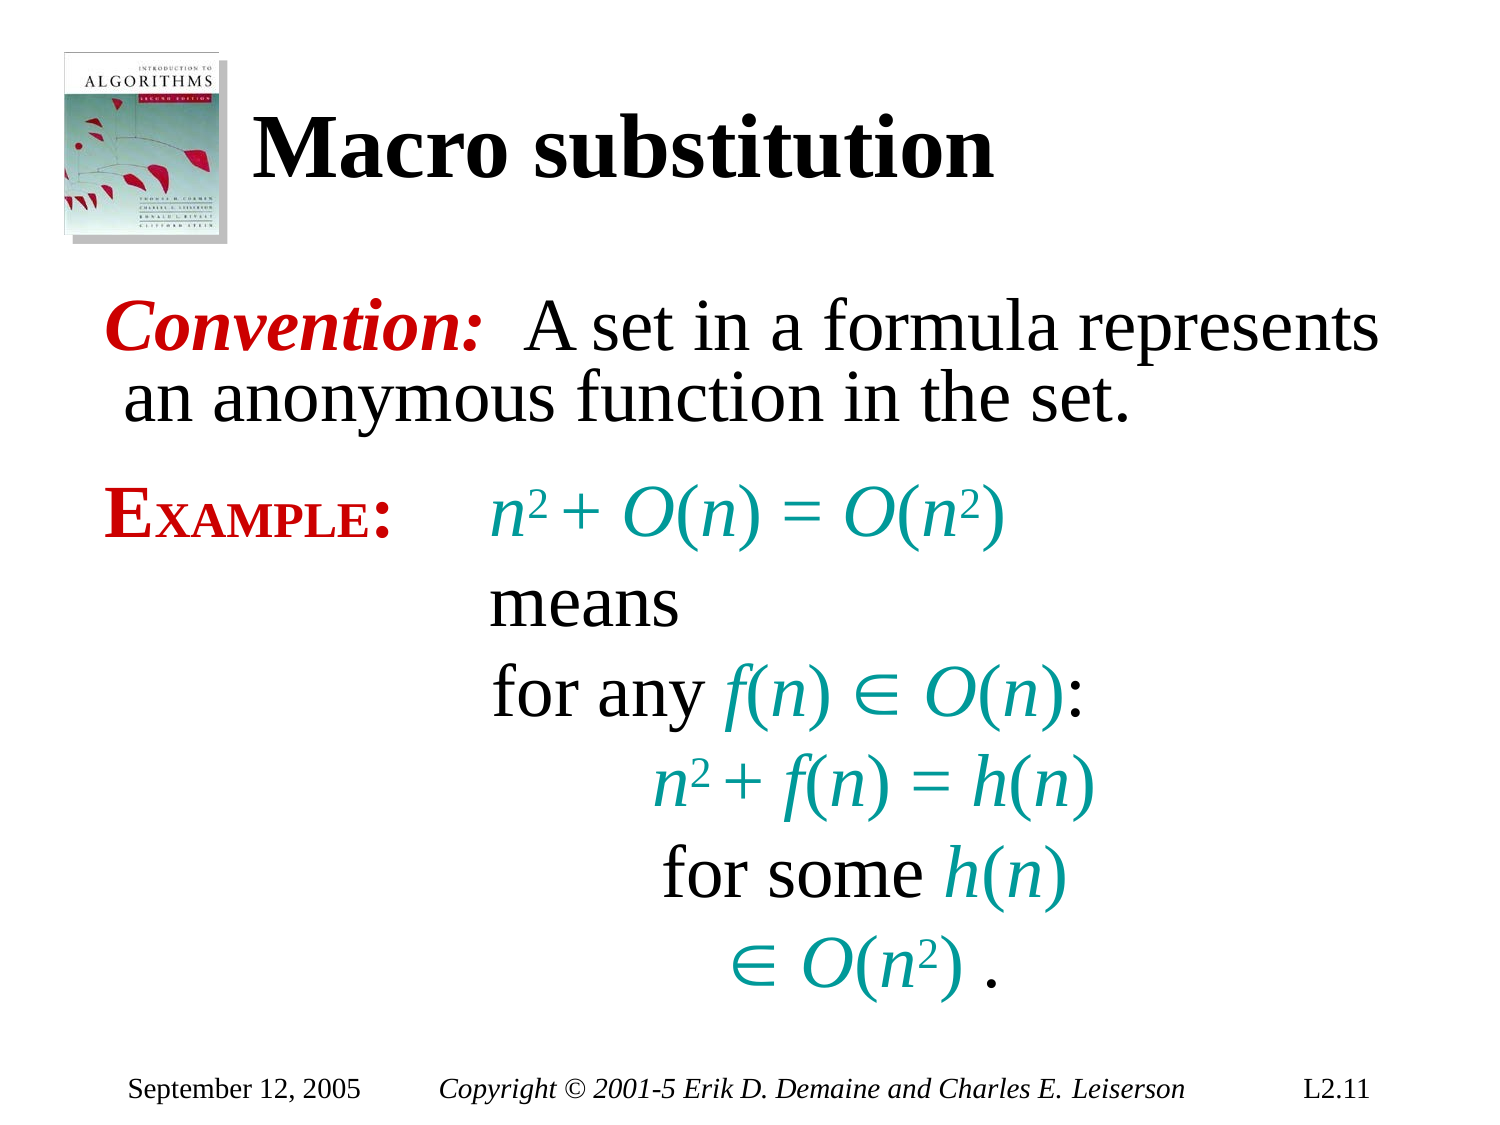

# Macro substitution
Convention:	A set in a formula represents  an anonymous function in the set.
n2 + O(n) = O(n2)
means
for any f(n) ∈ O(n):
n2 + f(n) = h(n)
for some h(n) ∈ O(n2) .
EXAMPLE:
September 12, 2005
Copyright © 2001-5 Erik D. Demaine and Charles E. Leiserson
L2.11